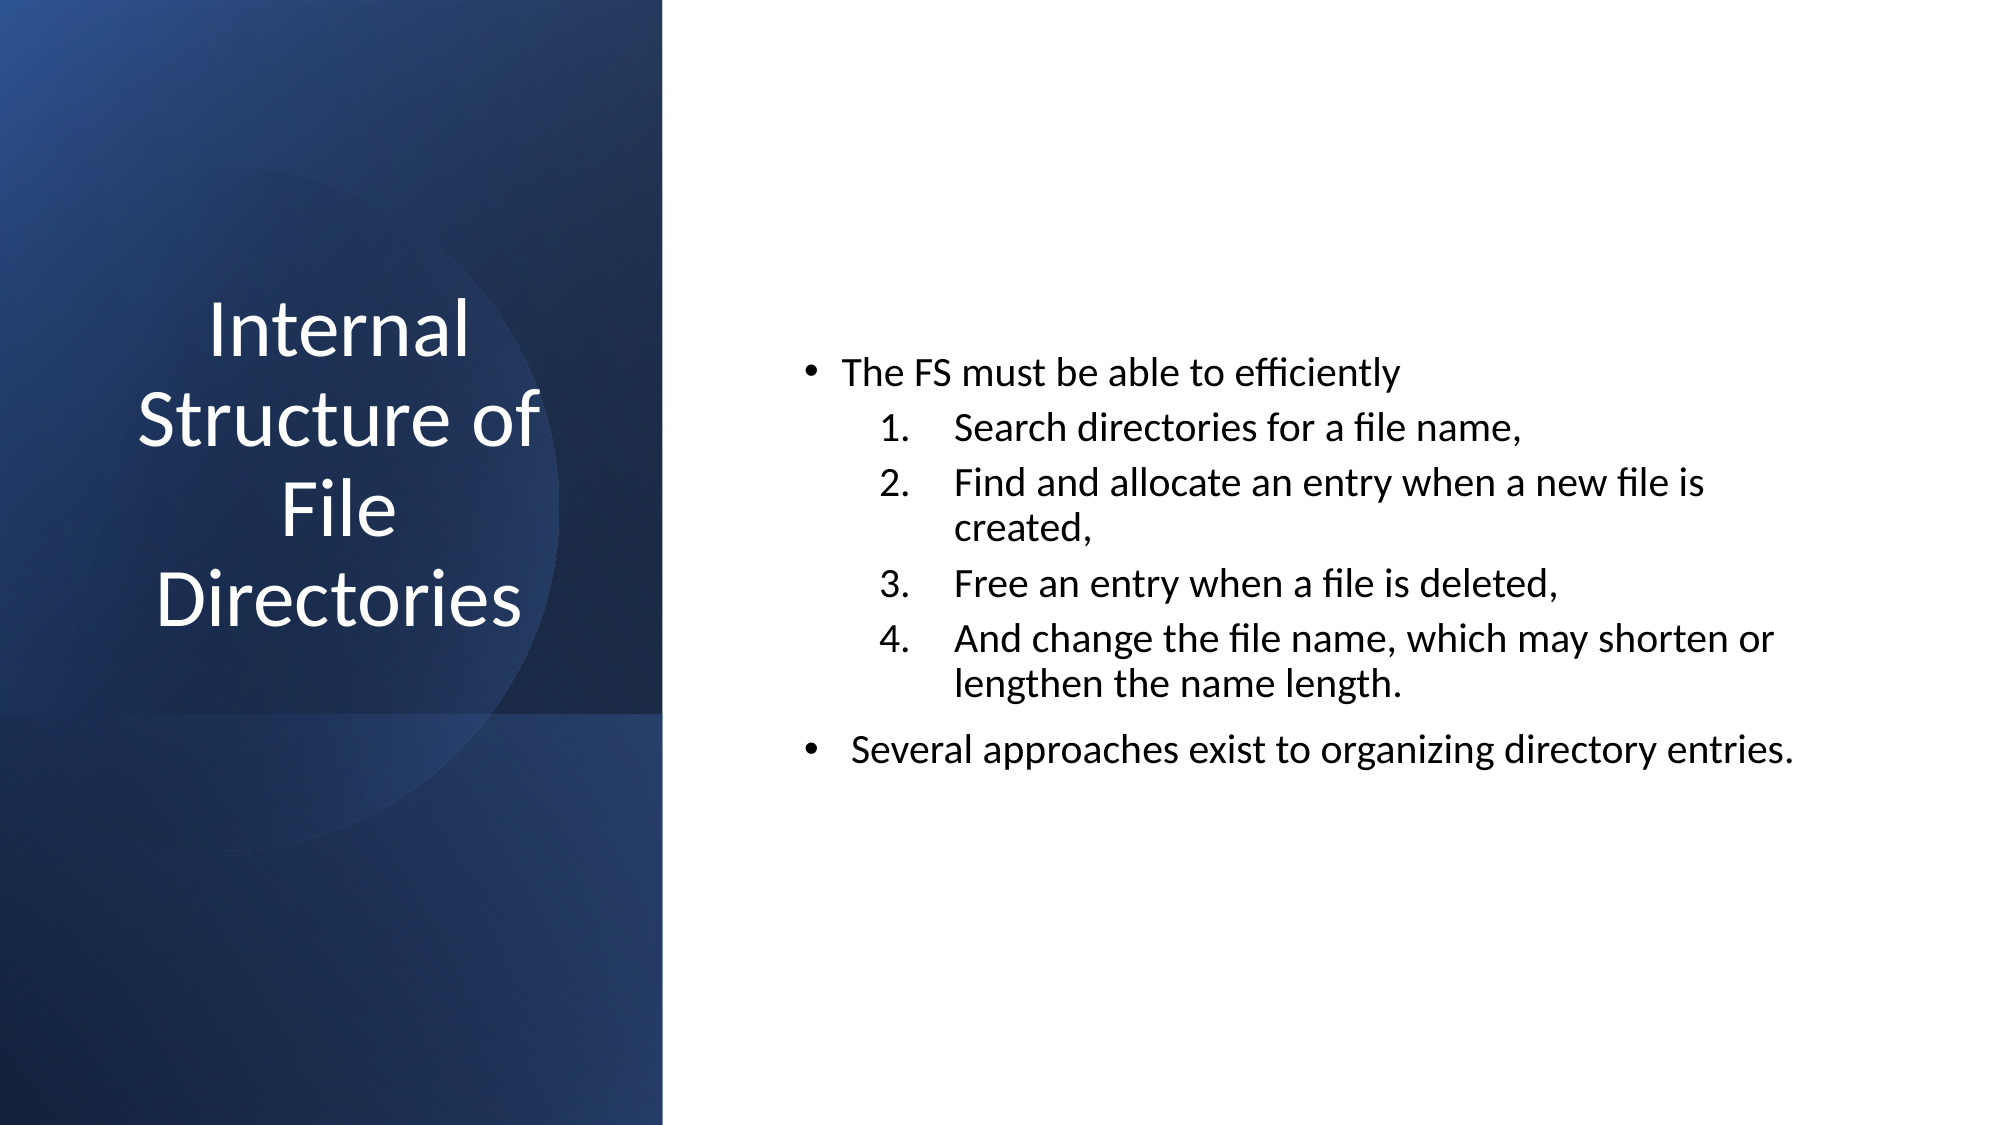

# Internal Structure of File Directories
The FS must be able to efficiently
Search directories for a file name,
Find and allocate an entry when a new file is created,
Free an entry when a file is deleted,
And change the file name, which may shorten or lengthen the name length.
 Several approaches exist to organizing directory entries.